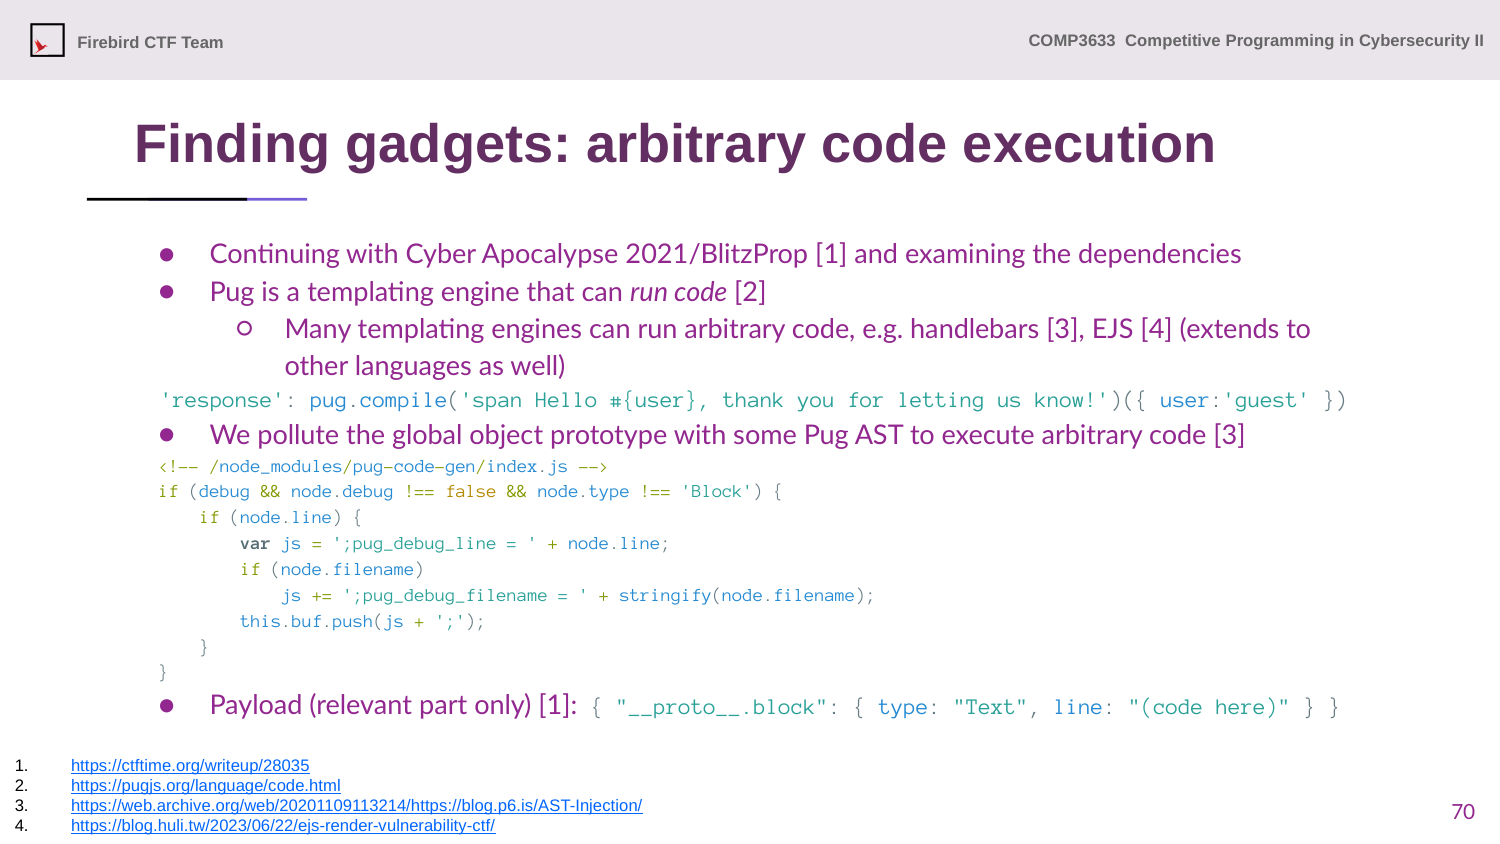

# Finding gadgets: arbitrary code execution
Continuing with Cyber Apocalypse 2021/BlitzProp [1] and examining the dependencies
Pug is a templating engine that can run code [2]
Many templating engines can run arbitrary code, e.g. handlebars [3], EJS [4] (extends to other languages as well)
'response': pug.compile('span Hello #{user}, thank you for letting us know!')({ user:'guest' })
We pollute the global object prototype with some Pug AST to execute arbitrary code [3]
<!-- /node_modules/pug-code-gen/index.js -->
if (debug && node.debug !== false && node.type !== 'Block') {
    if (node.line) {
        var js = ';pug_debug_line = ' + node.line;
        if (node.filename)
            js += ';pug_debug_filename = ' + stringify(node.filename);
        this.buf.push(js + ';');
    }
}
Payload (relevant part only) [1]:  { "__proto__.block": { type: "Text", line: "(code here)" } }

https://ctftime.org/writeup/28035
https://pugjs.org/language/code.html
https://web.archive.org/web/20201109113214/https://blog.p6.is/AST-Injection/
https://blog.huli.tw/2023/06/22/ejs-render-vulnerability-ctf/
70